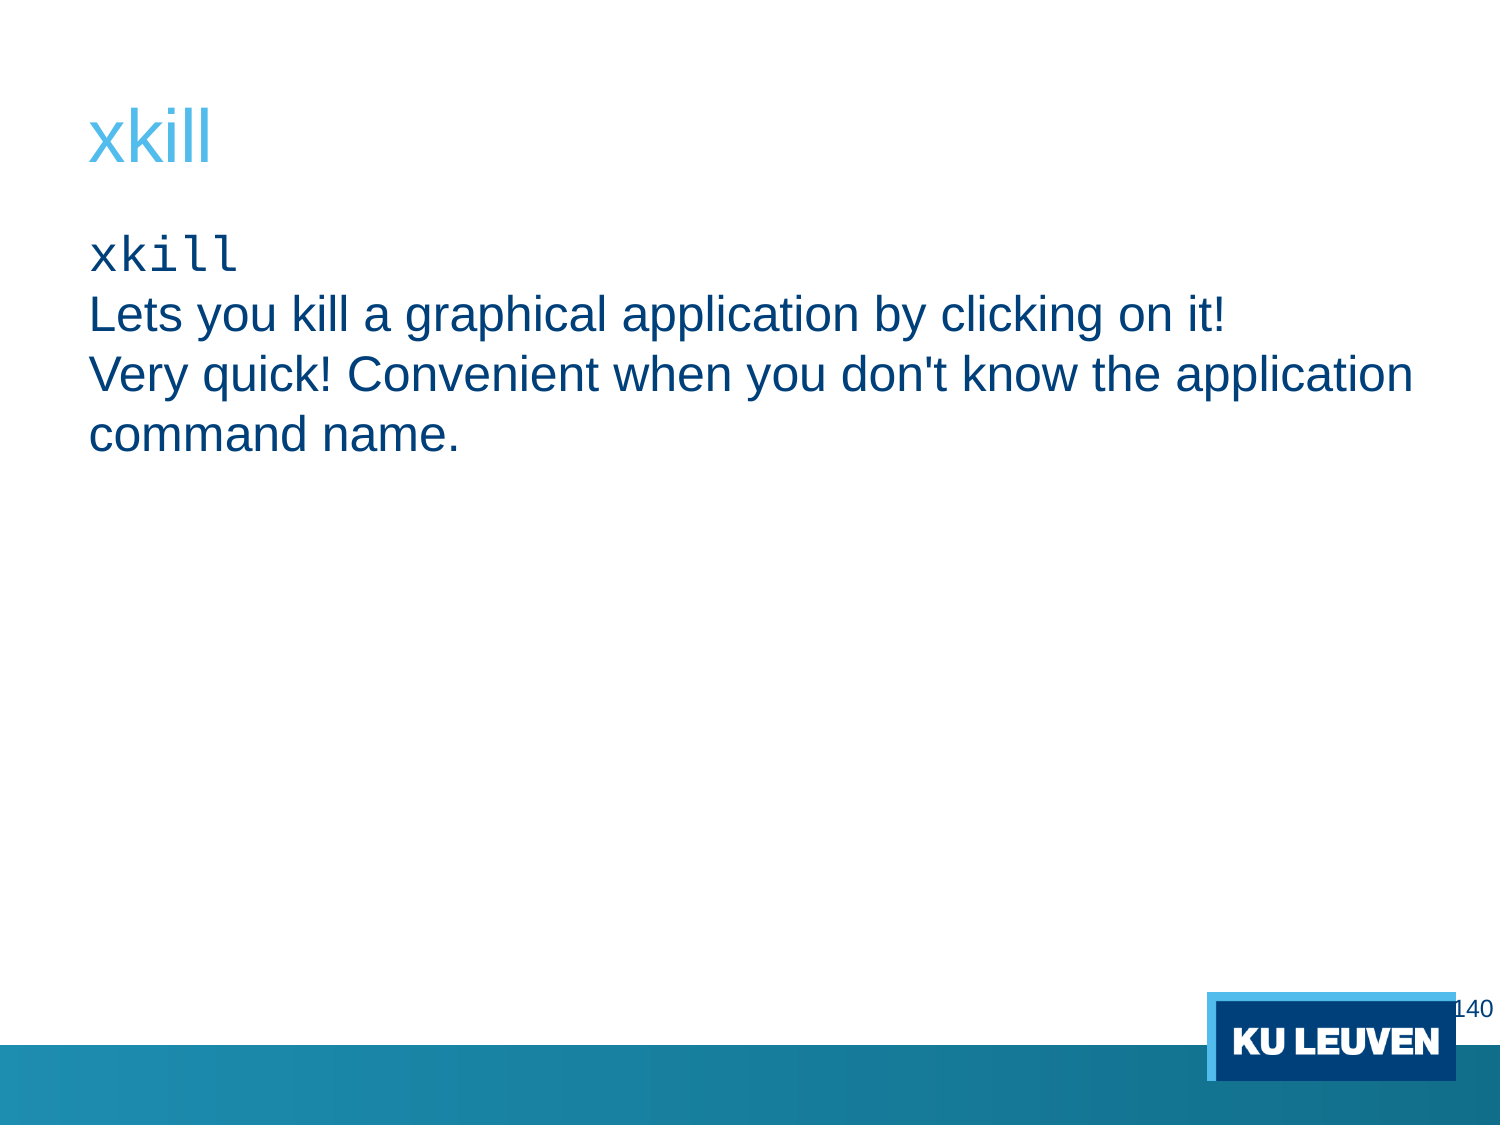

# xkill
xkill
Lets you kill a graphical application by clicking on it!
Very quick! Convenient when you don't know the application command name.

140